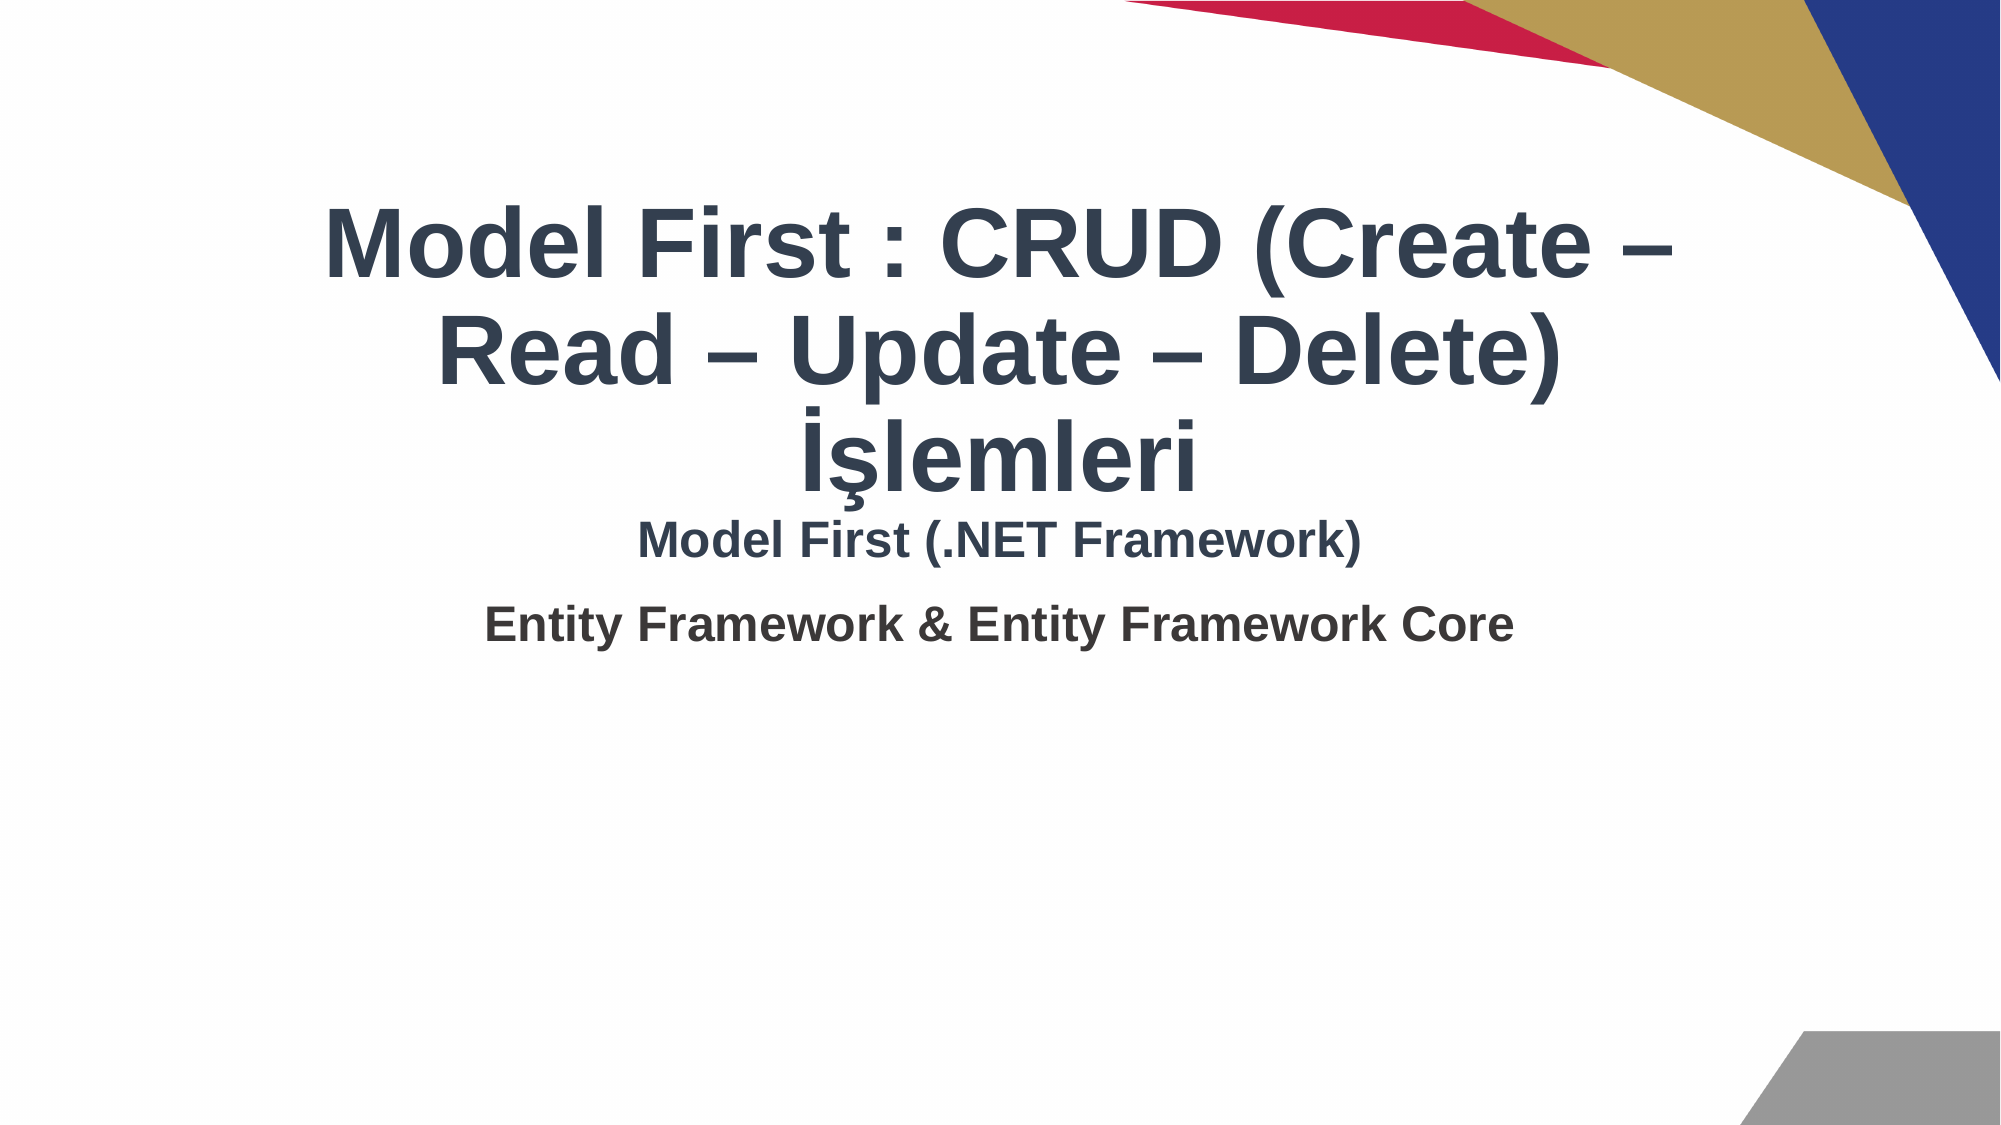

# Model First : CRUD (Create – Read – Update – Delete) İşlemleri Model First (.NET Framework)
Entity Framework & Entity Framework Core